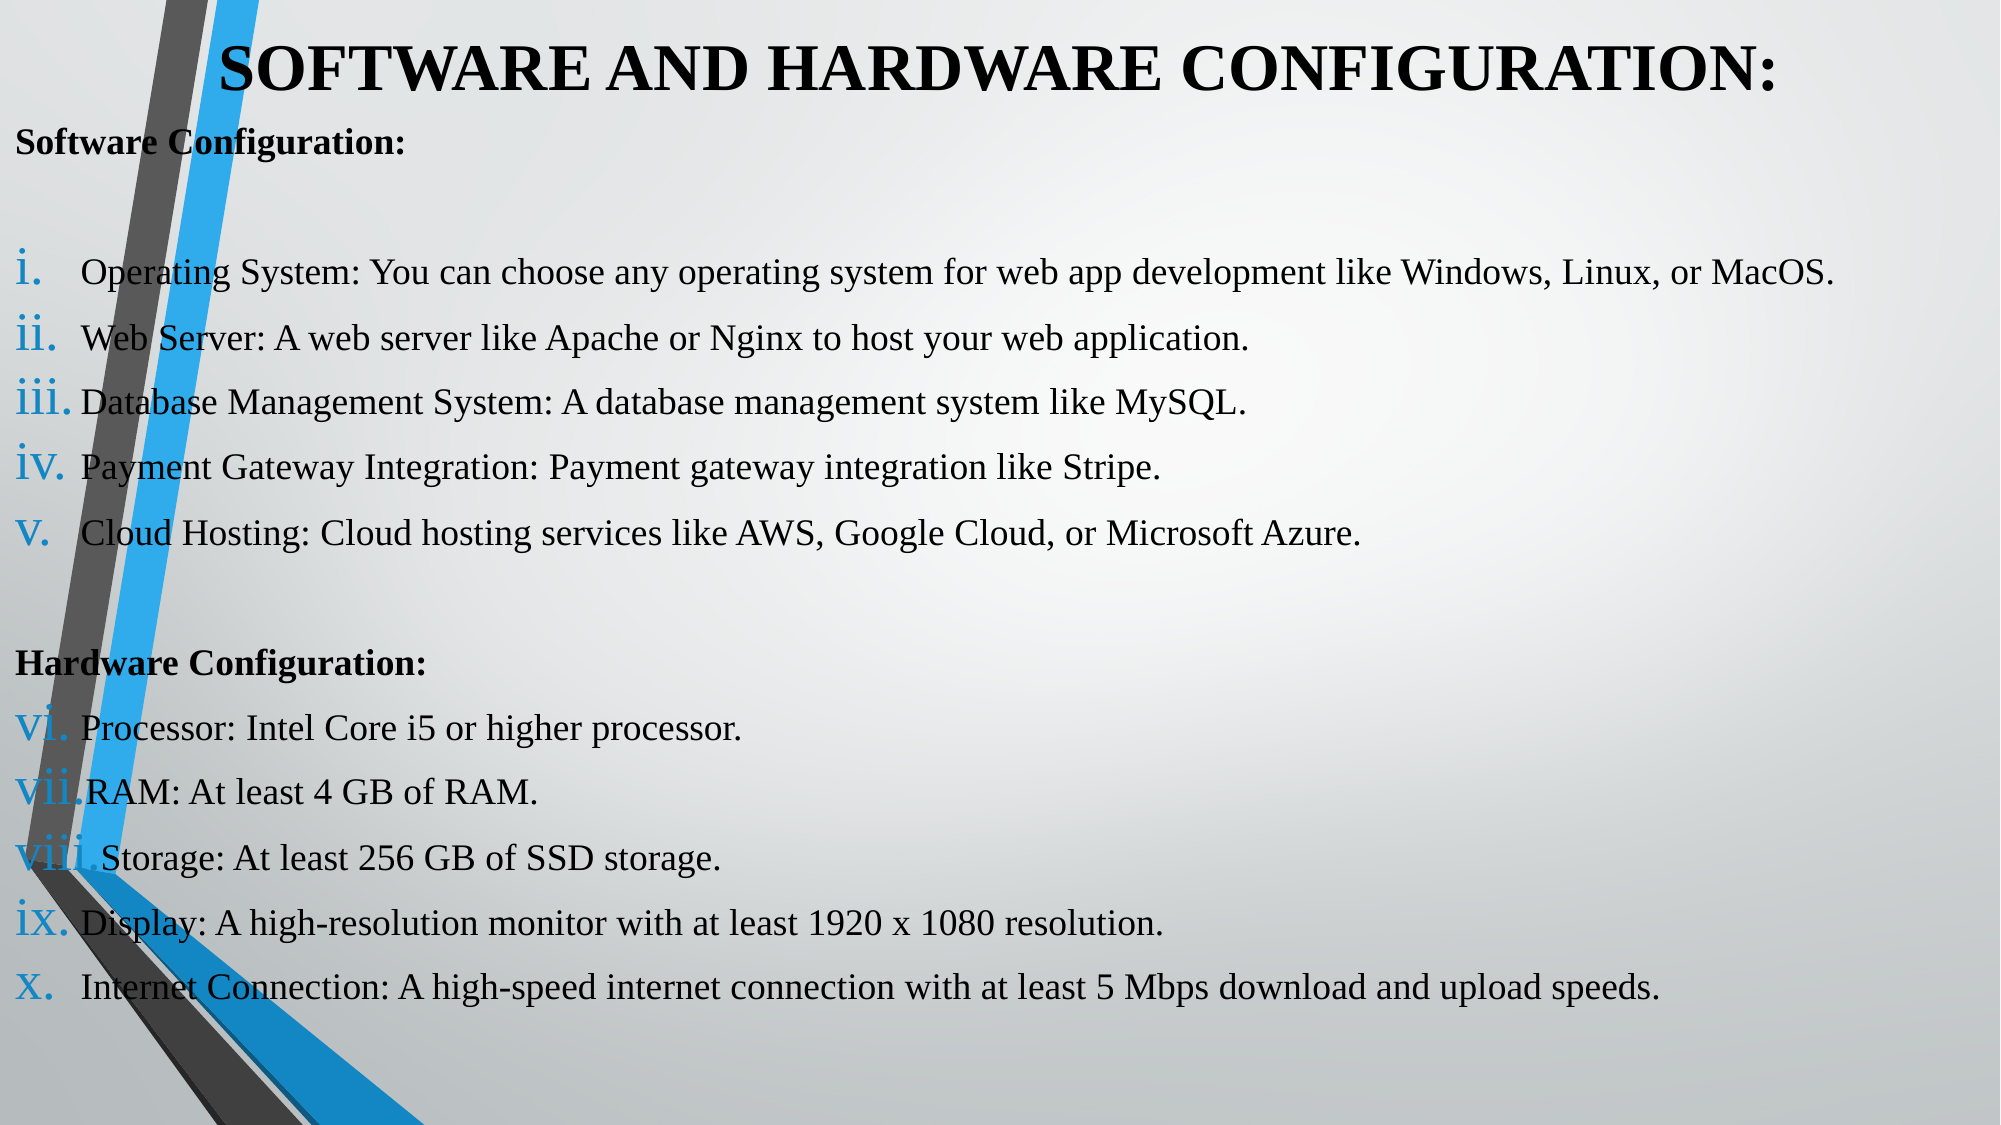

Software Configuration:

Operating System: You can choose any operating system for web app development like Windows, Linux, or MacOS.
Web Server: A web server like Apache or Nginx to host your web application.
Database Management System: A database management system like MySQL.
Payment Gateway Integration: Payment gateway integration like Stripe.
Cloud Hosting: Cloud hosting services like AWS, Google Cloud, or Microsoft Azure.

Hardware Configuration:
Processor: Intel Core i5 or higher processor.
RAM: At least 4 GB of RAM.
Storage: At least 256 GB of SSD storage.
Display: A high-resolution monitor with at least 1920 x 1080 resolution.
Internet Connection: A high-speed internet connection with at least 5 Mbps download and upload speeds.
# SOFTWARE AND HARDWARE CONFIGURATION: